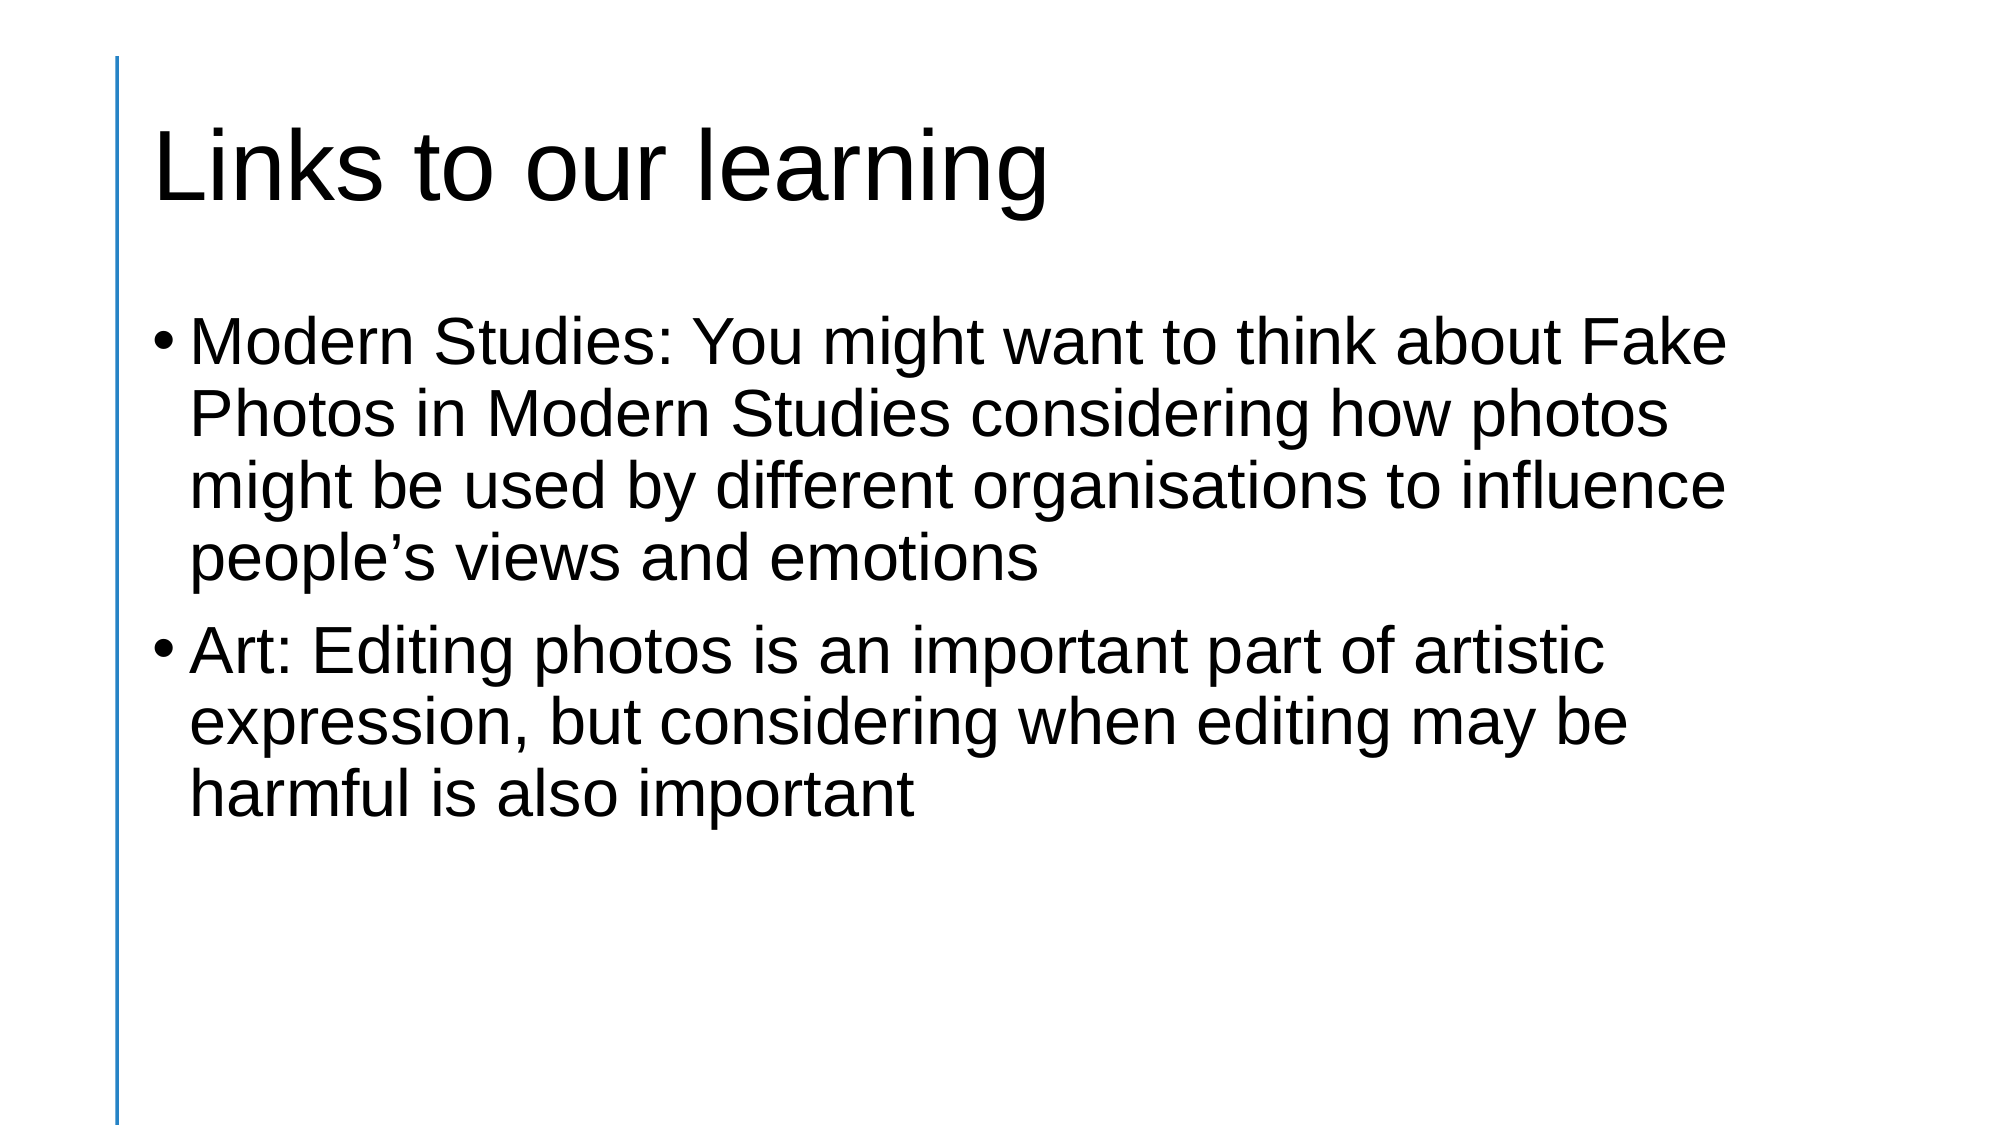

# Links to our learning
Modern Studies: You might want to think about Fake Photos in Modern Studies considering how photos might be used by different organisations to influence people’s views and emotions
Art: Editing photos is an important part of artistic expression, but considering when editing may be harmful is also important